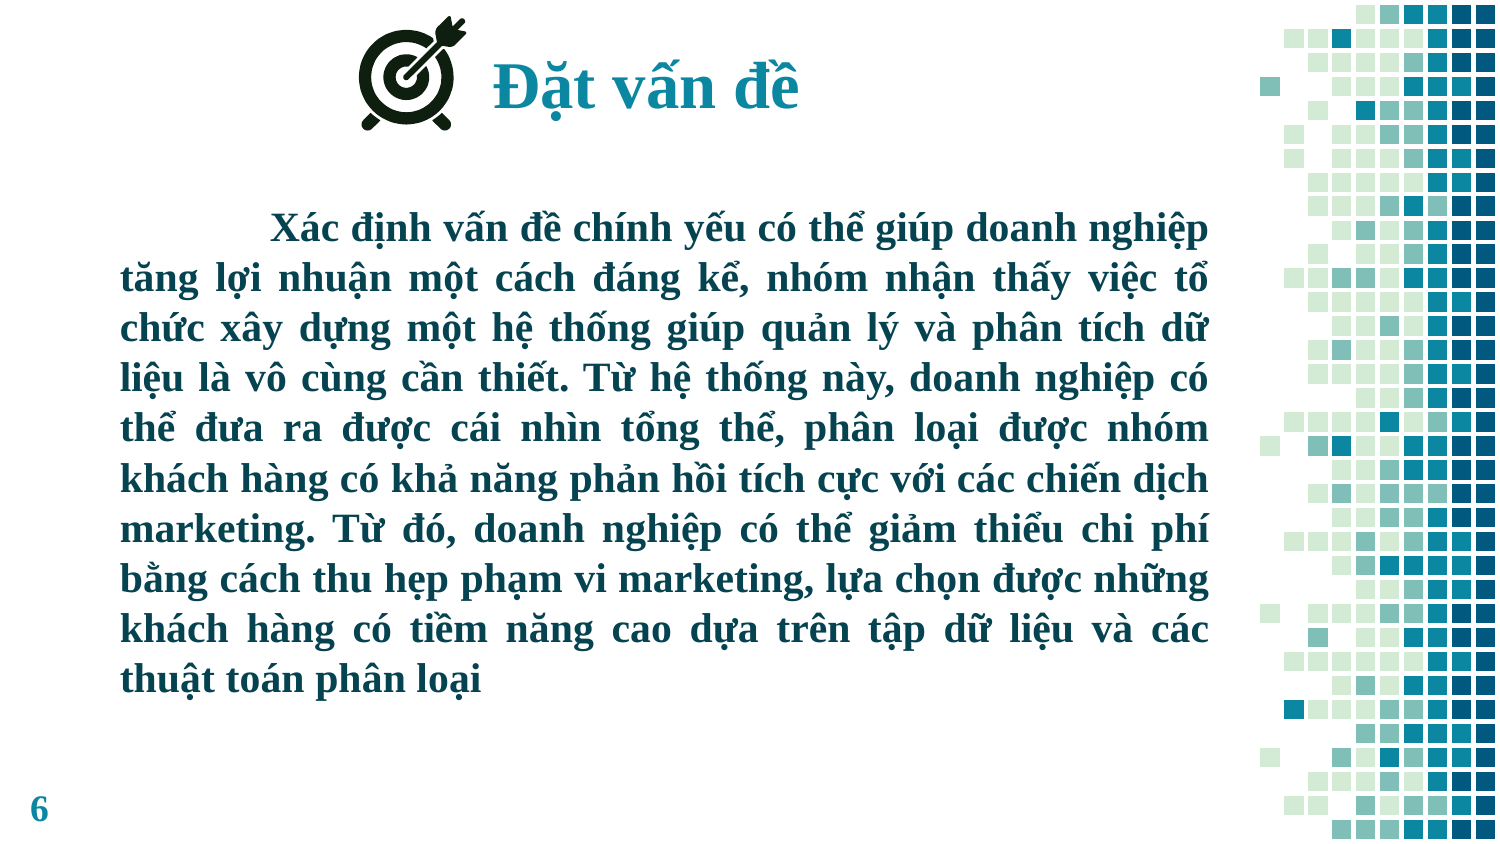

Đặt vấn đề
	Xác định vấn đề chính yếu có thể giúp doanh nghiệp tăng lợi nhuận một cách đáng kể, nhóm nhận thấy việc tổ chức xây dựng một hệ thống giúp quản lý và phân tích dữ liệu là vô cùng cần thiết. Từ hệ thống này, doanh nghiệp có thể đưa ra được cái nhìn tổng thể, phân loại được nhóm khách hàng có khả năng phản hồi tích cực với các chiến dịch marketing. Từ đó, doanh nghiệp có thể giảm thiểu chi phí bằng cách thu hẹp phạm vi marketing, lựa chọn được những khách hàng có tiềm năng cao dựa trên tập dữ liệu và các thuật toán phân loại
6